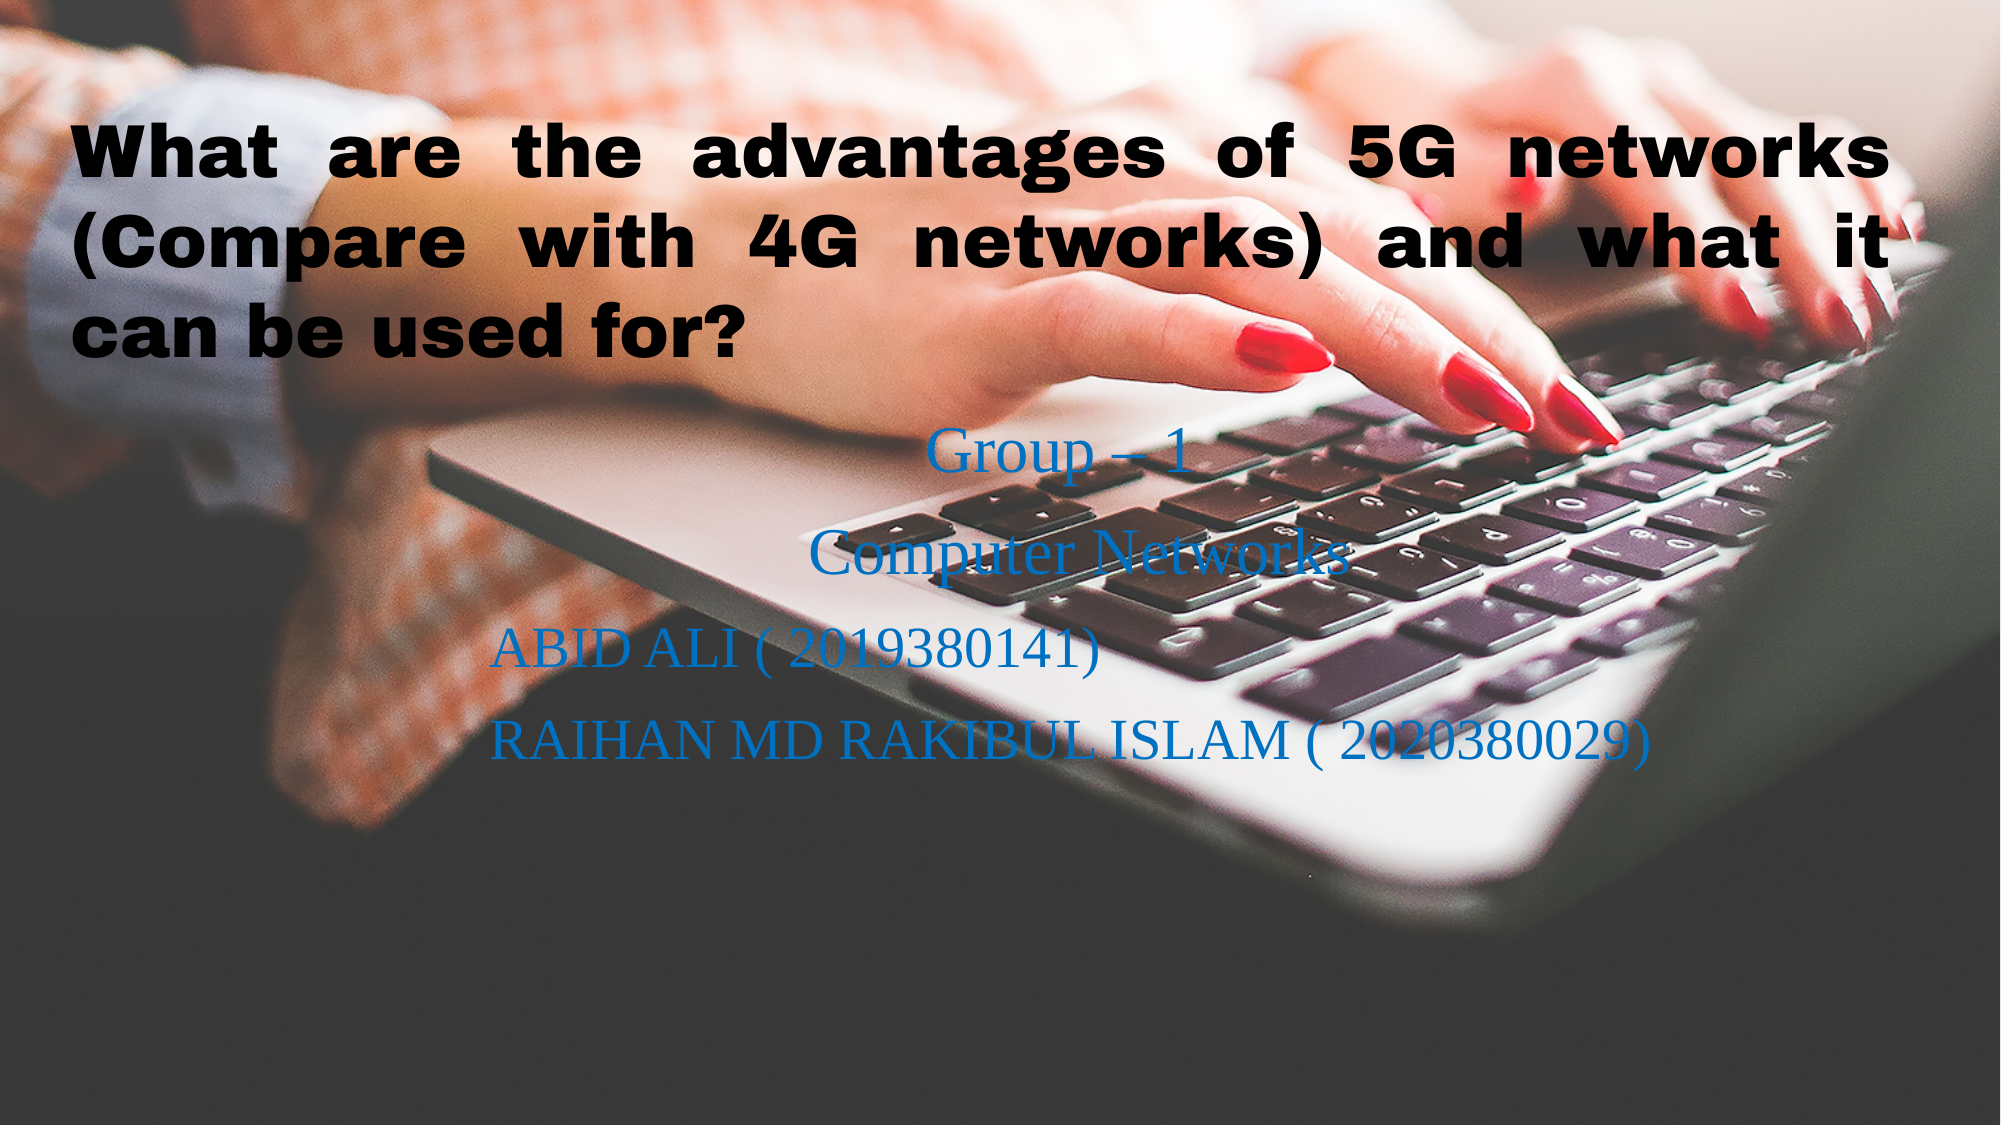

What are the advantages of 5G networks (Compare with 4G networks) and what it can be used for?
                          Group – 1
                   Computer Networks
ABID ALI ( 2019380141)
RAIHAN MD RAKIBUL ISLAM ( 2020380029)